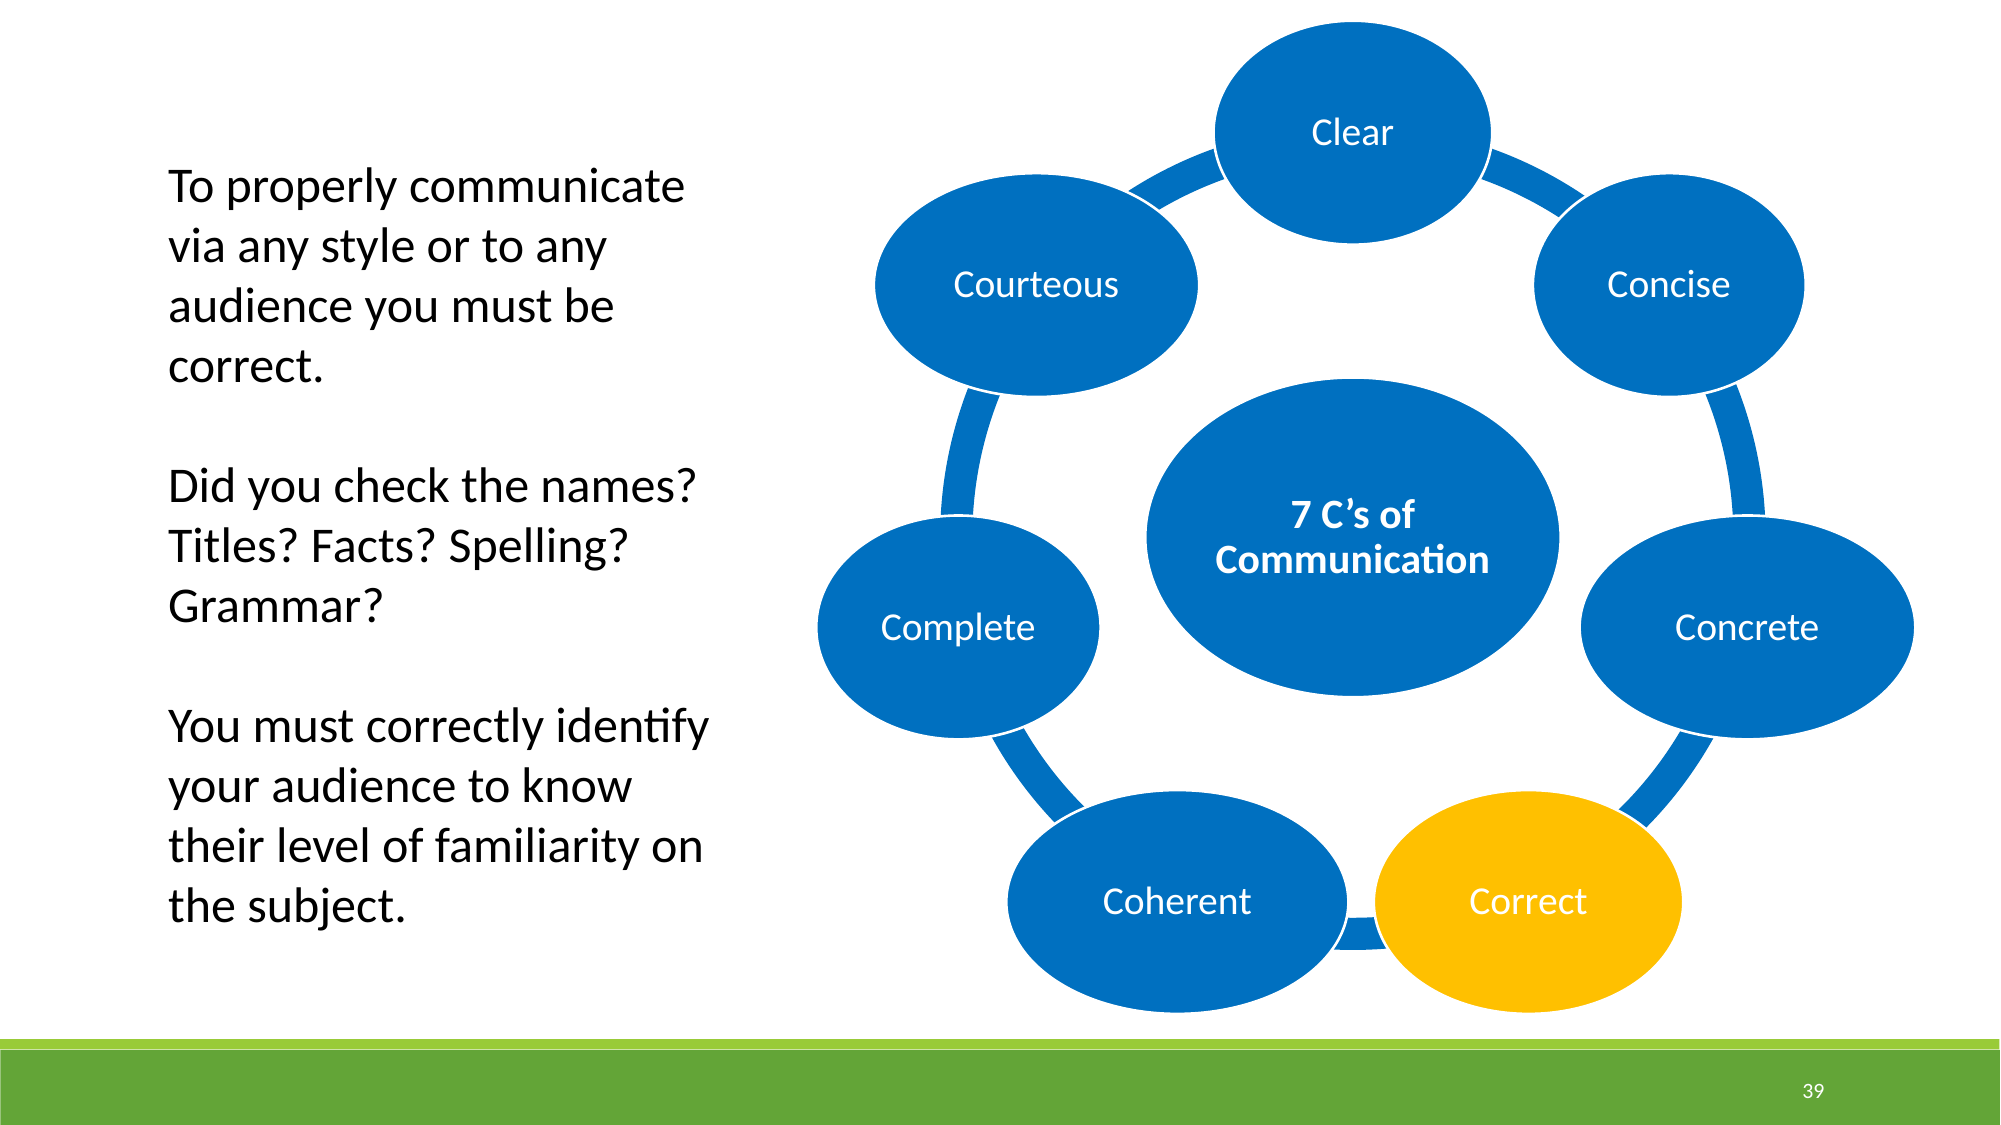

7 C’s of Communication
Clear
Concise
Concrete
Correct
Coherent
Complete
Courteous
To properly communicate via any style or to any audience you must be correct.

Did you check the names? Titles? Facts? Spelling? Grammar?

You must correctly identify your audience to know their level of familiarity on the subject.
39